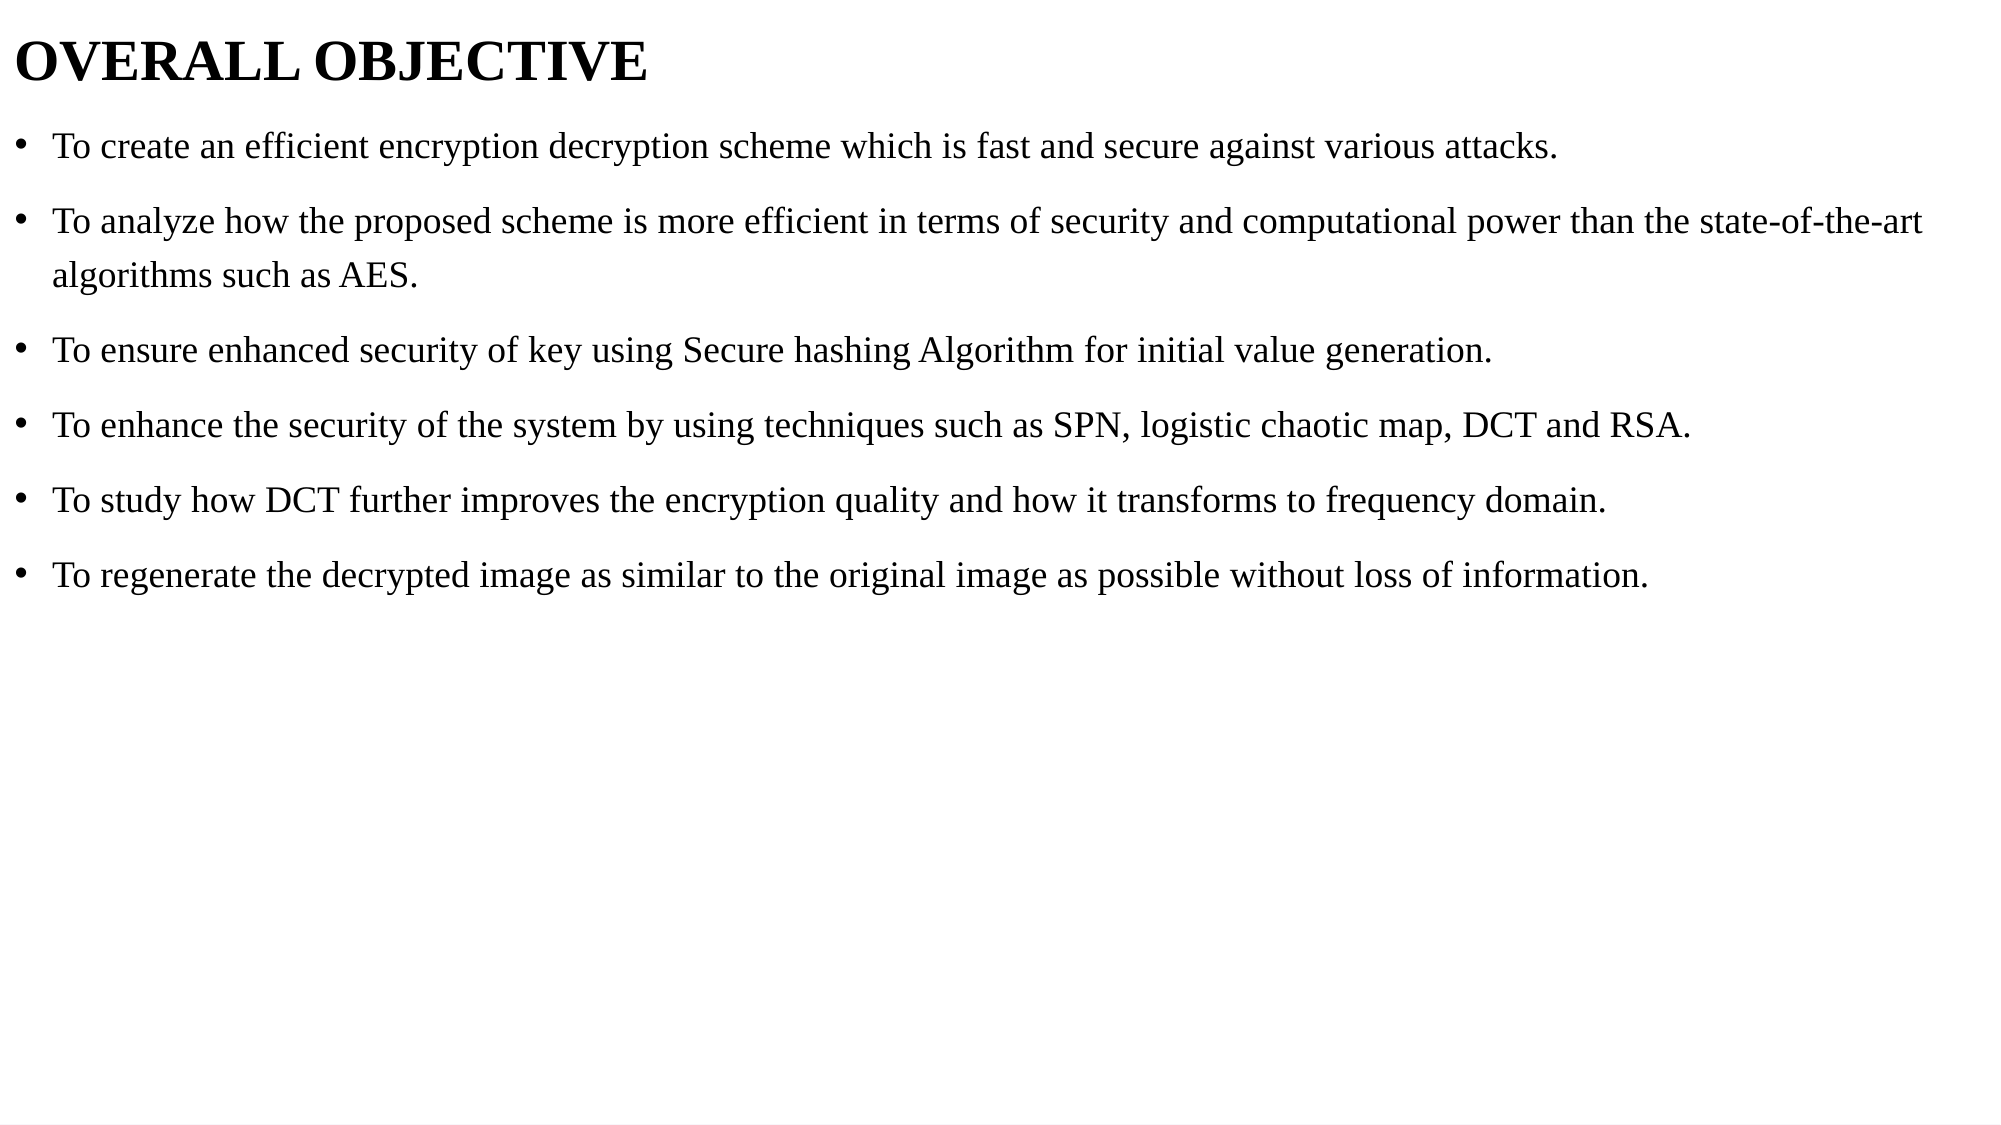

OVERALL OBJECTIVE
To create an efficient encryption decryption scheme which is fast and secure against various attacks.
To analyze how the proposed scheme is more efficient in terms of security and computational power than the state-of-the-art algorithms such as AES.
To ensure enhanced security of key using Secure hashing Algorithm for initial value generation.
To enhance the security of the system by using techniques such as SPN, logistic chaotic map, DCT and RSA.
To study how DCT further improves the encryption quality and how it transforms to frequency domain.
To regenerate the decrypted image as similar to the original image as possible without loss of information.